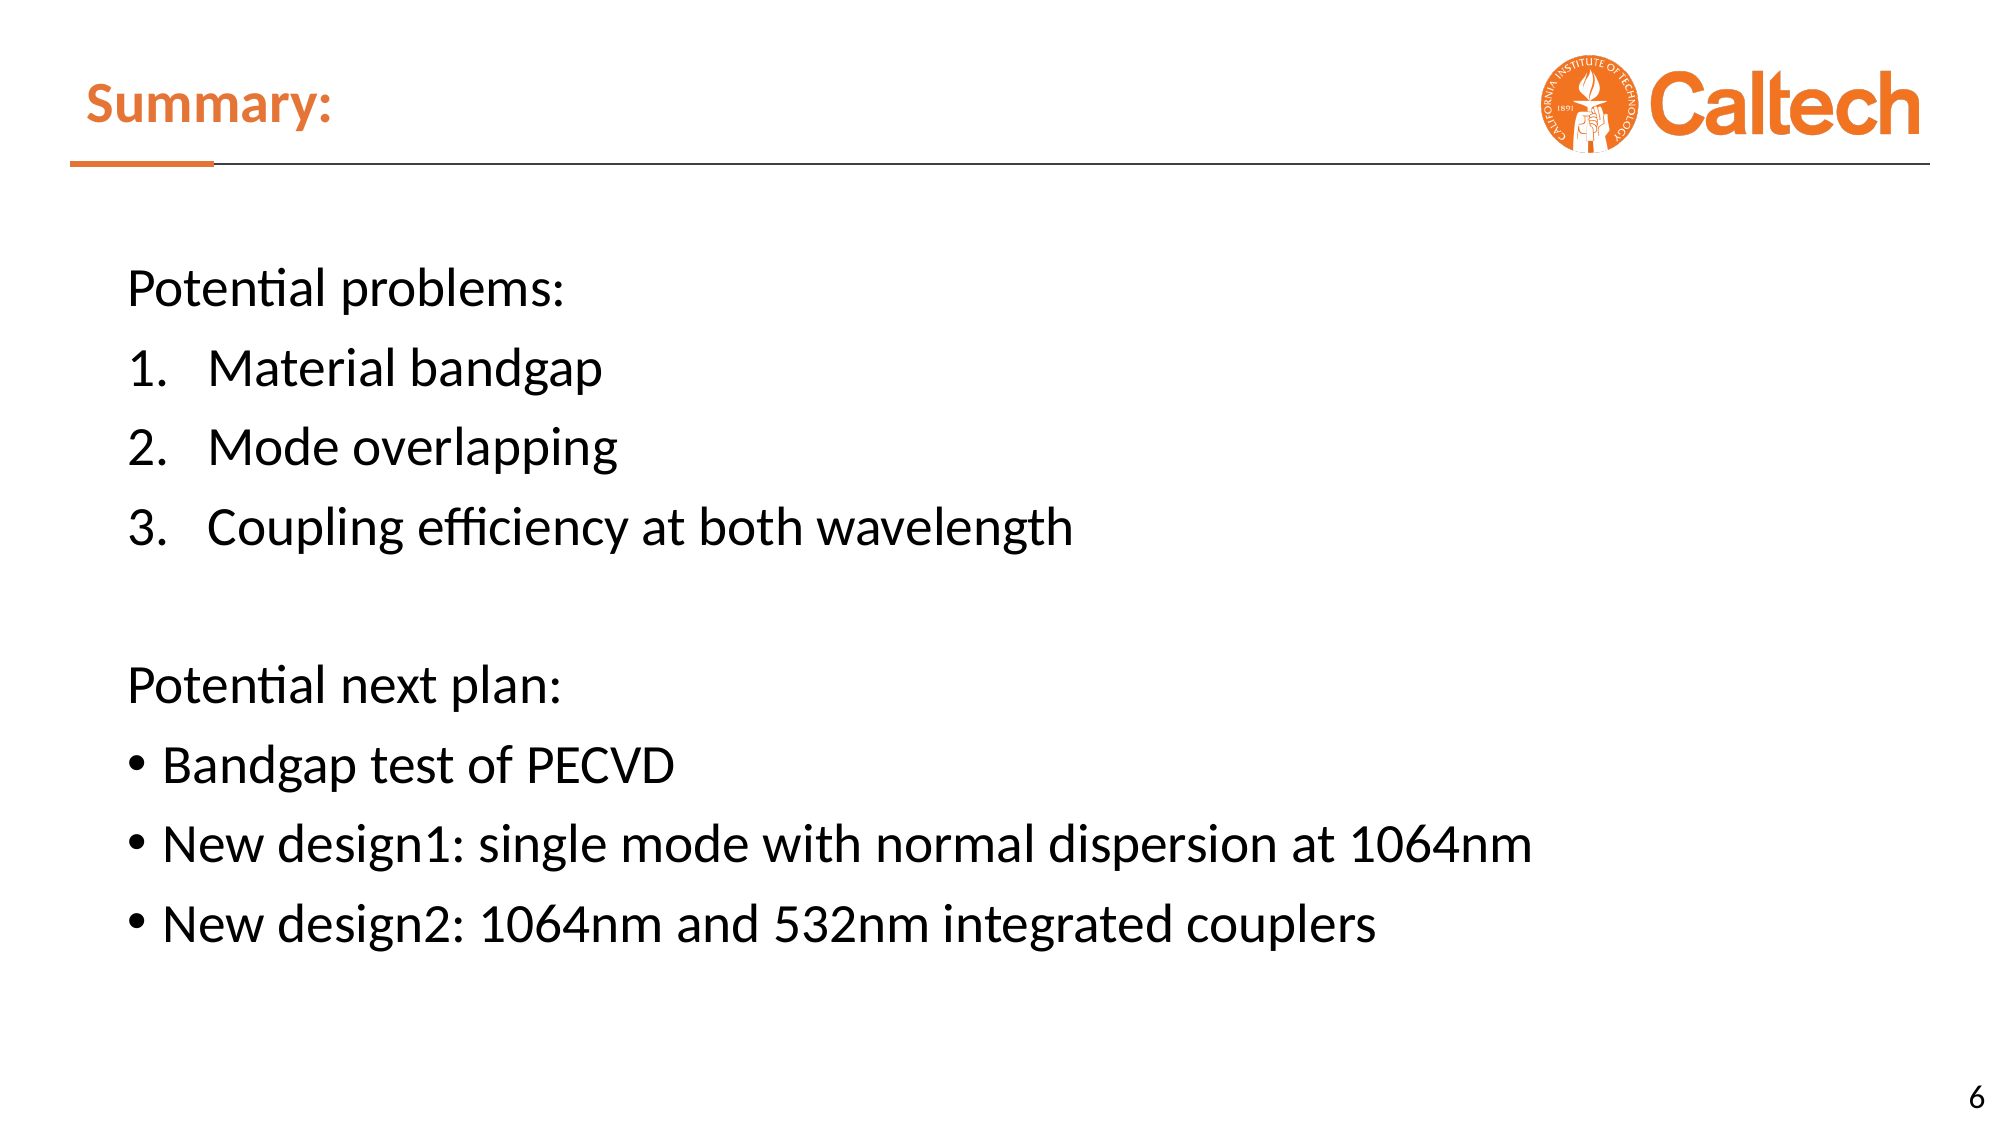

# Summary:
Potential problems:
Material bandgap
Mode overlapping
Coupling efficiency at both wavelength

Potential next plan:
Bandgap test of PECVD
New design1: single mode with normal dispersion at 1064nm
New design2: 1064nm and 532nm integrated couplers
6